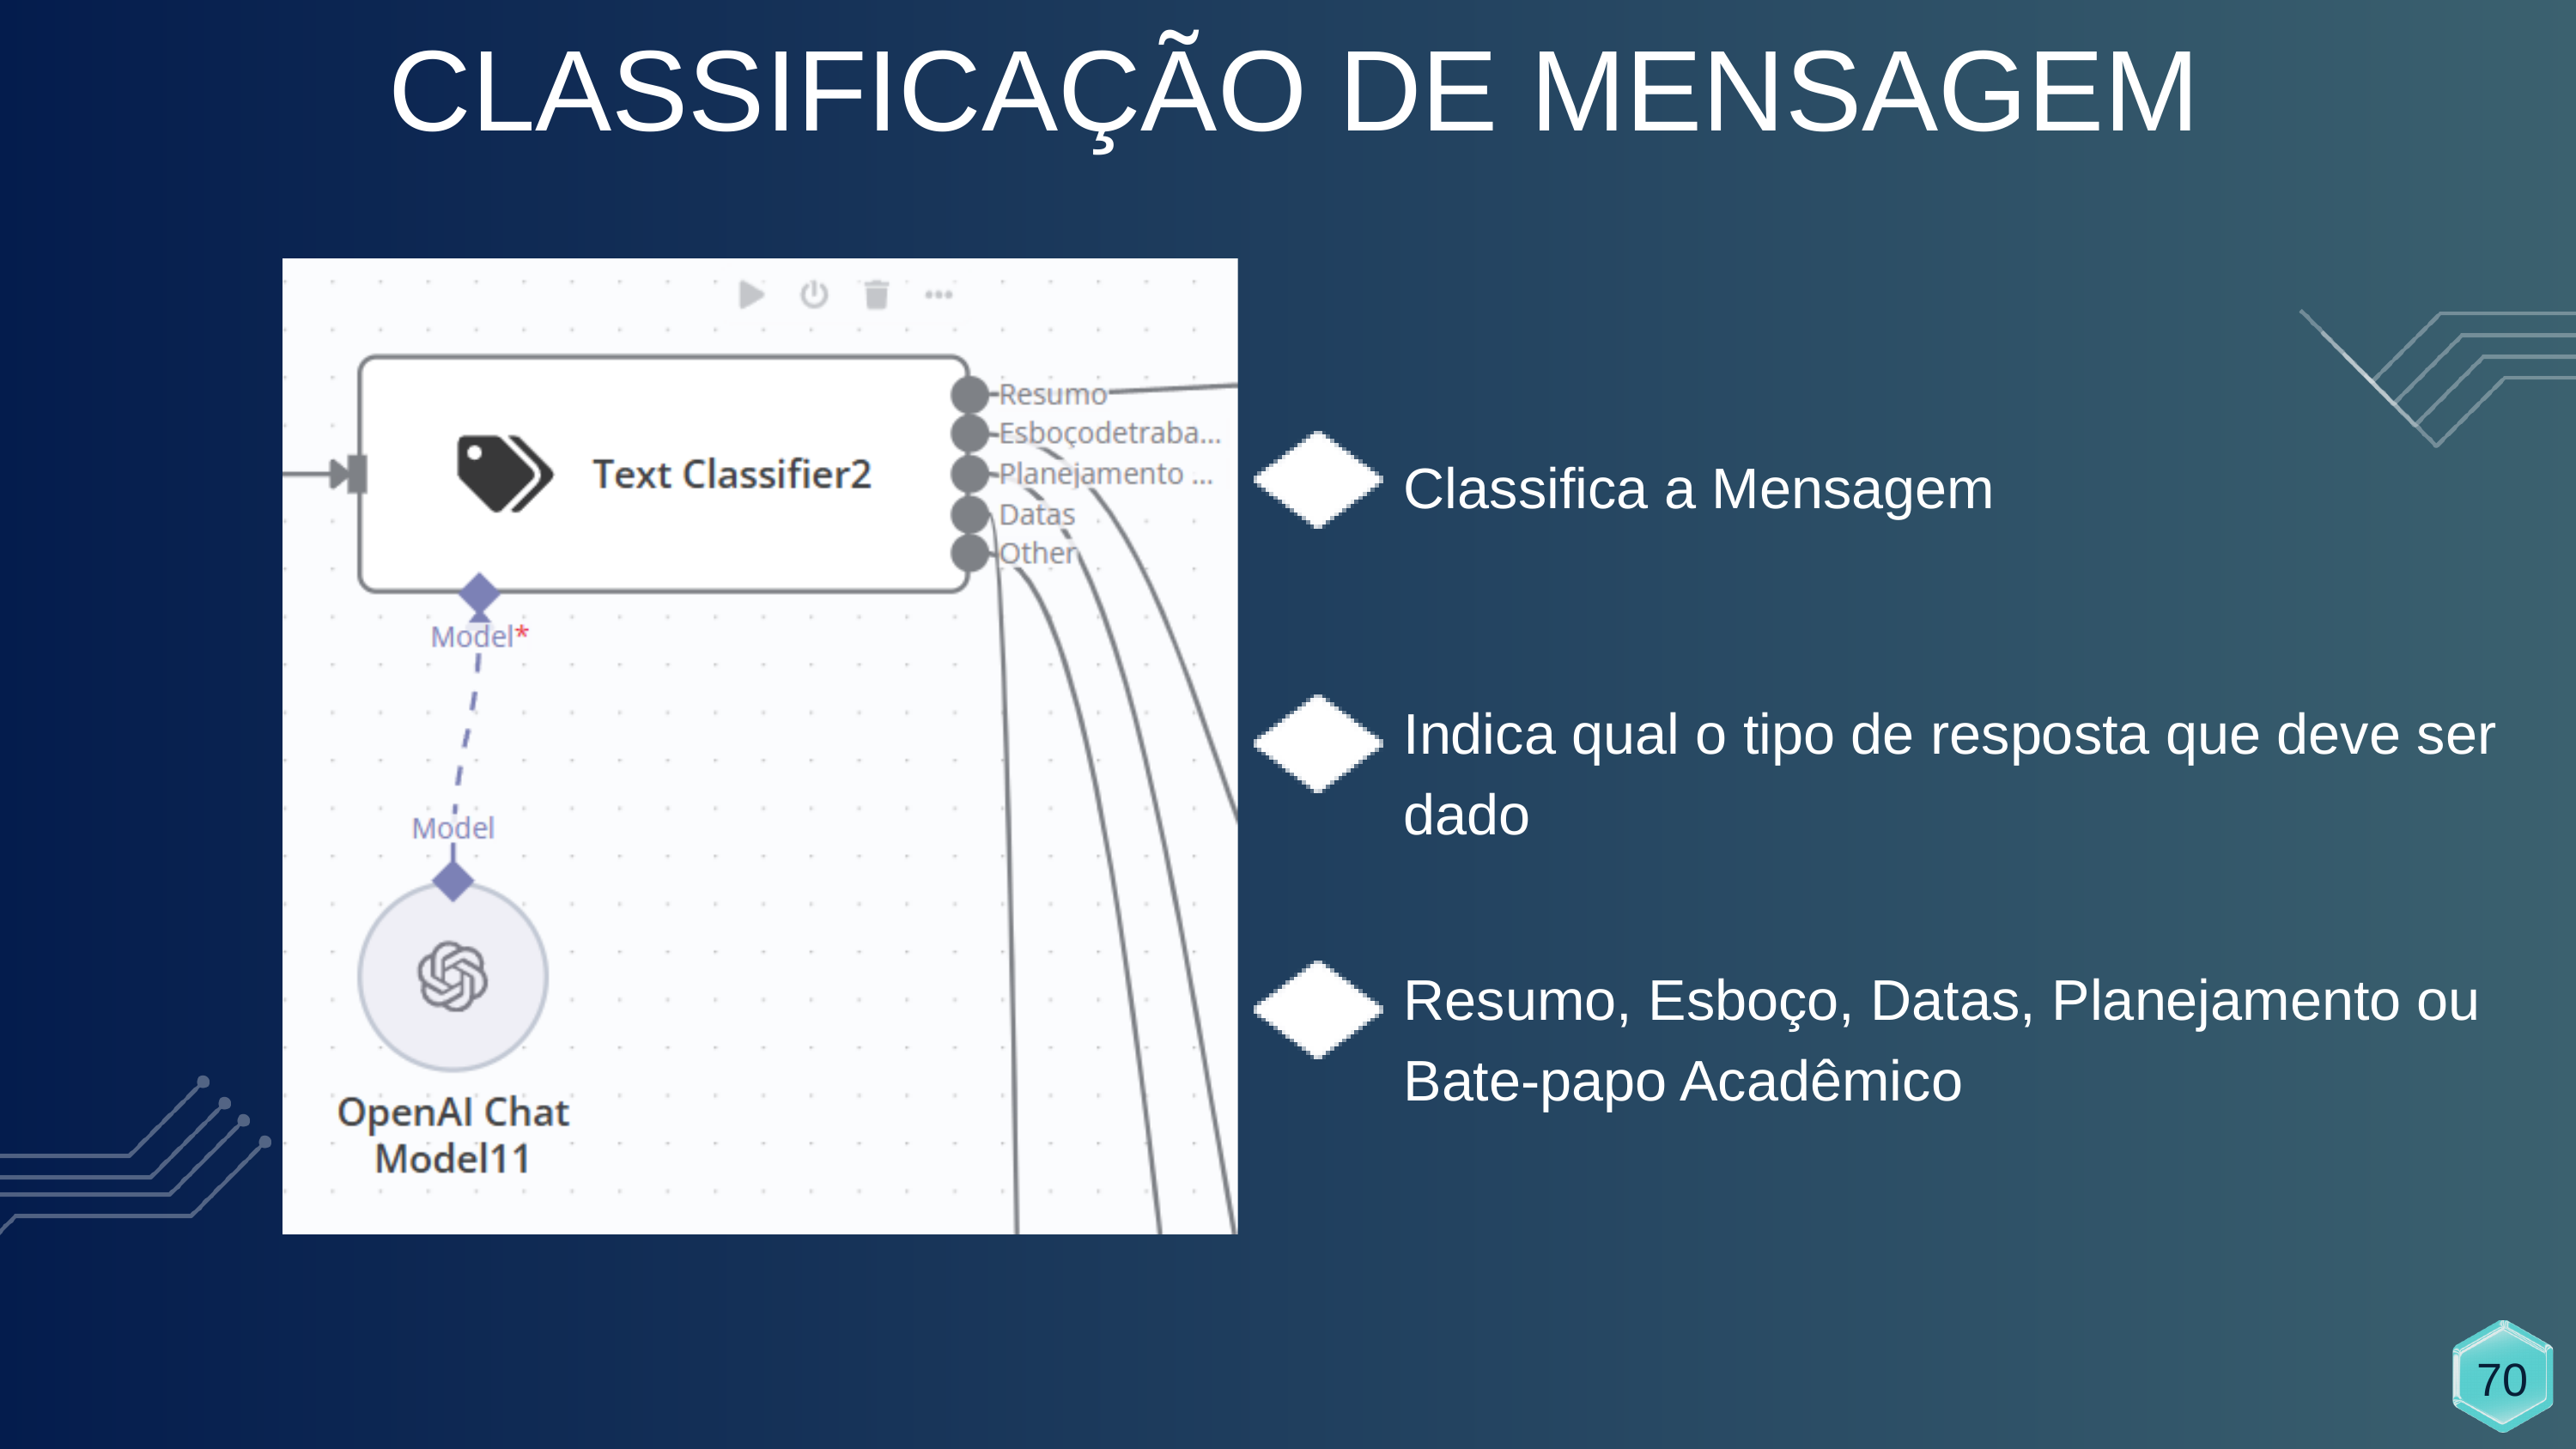

CLASSIFICAÇÃO DE MENSAGEM

Classifica a Mensagem
Indica qual o tipo de resposta que deve ser dado

Resumo, Esboço, Datas, Planejamento ou Bate-papo Acadêmico

70